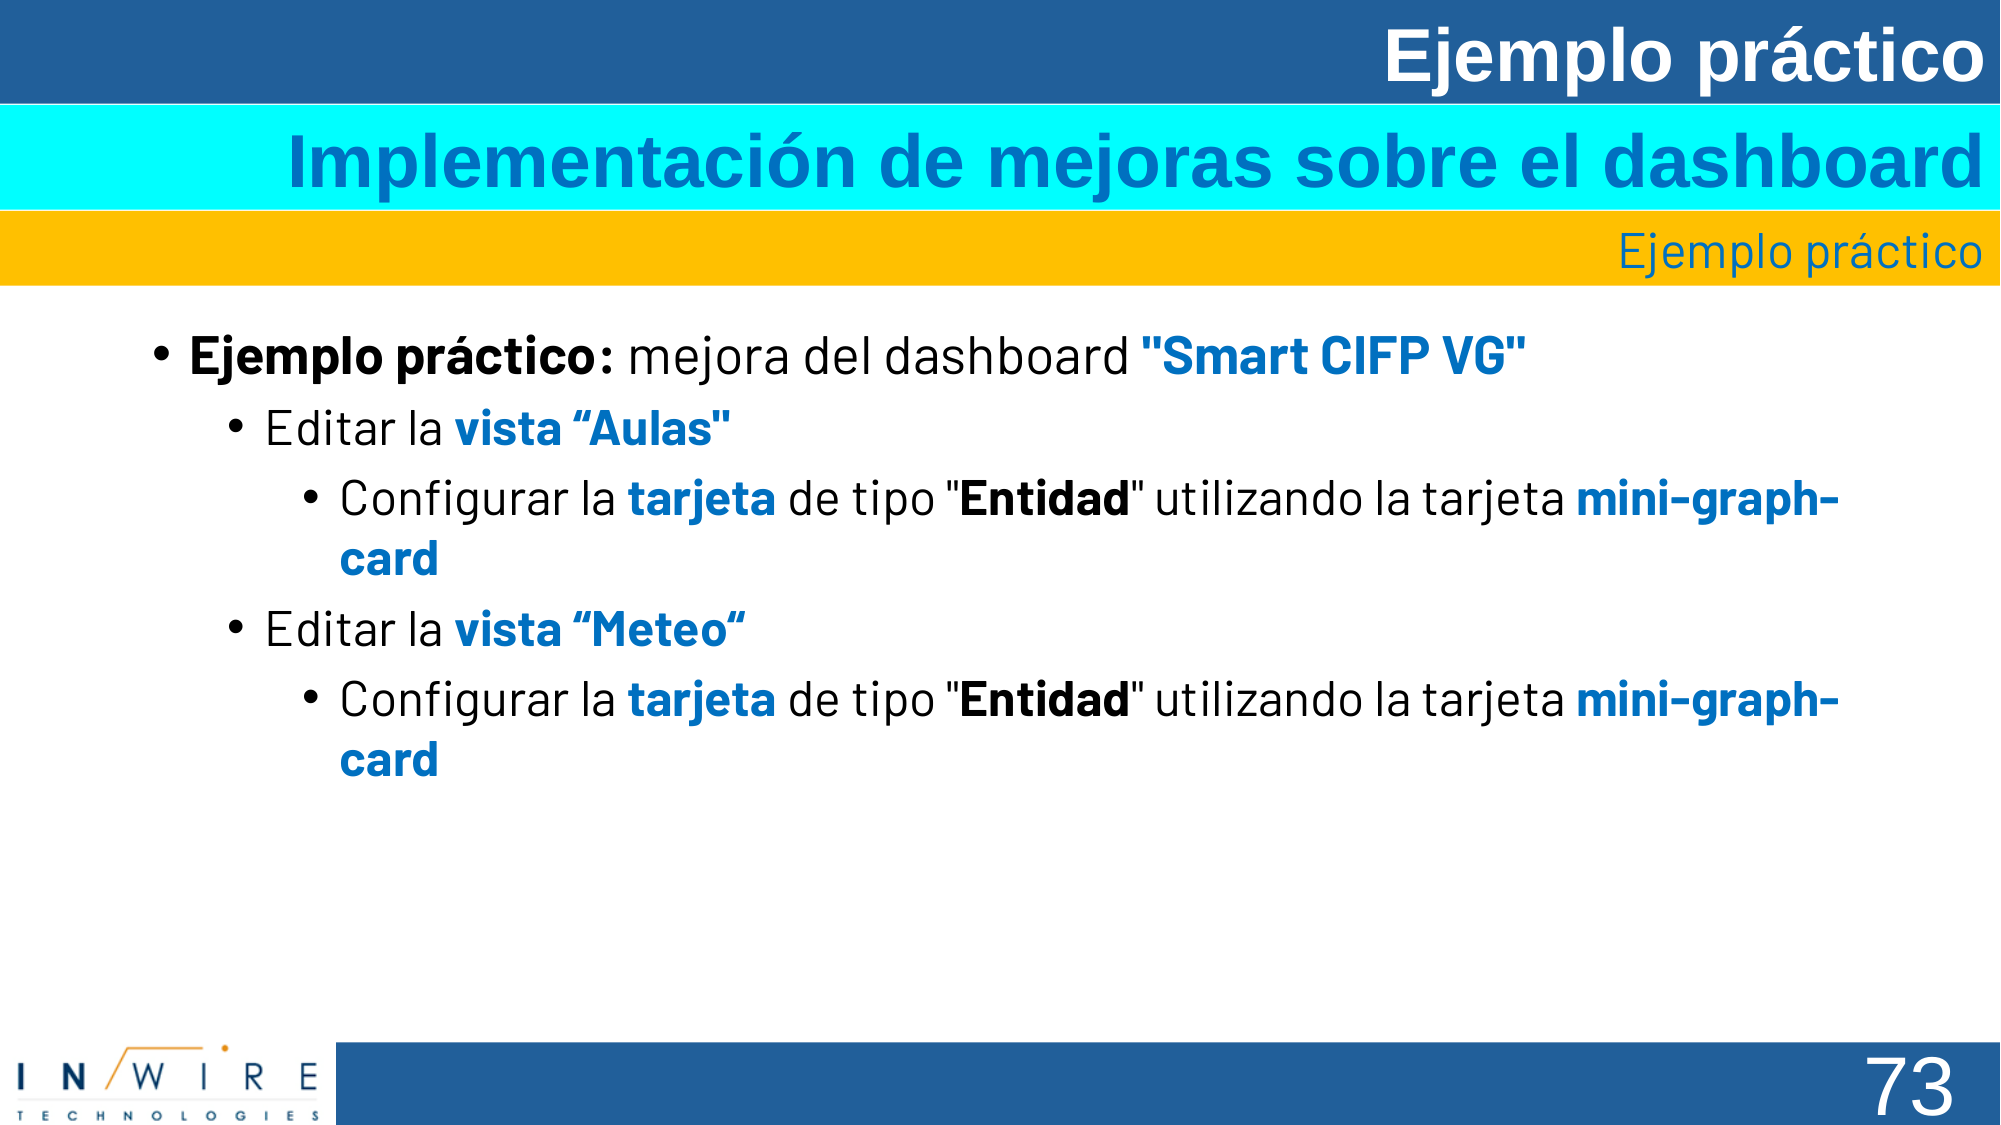

Ejemplo práctico
Implementación de mejoras sobre el dashboard
Ejemplo práctico
Ejemplo práctico: mejora del dashboard "Smart CIFP VG"
Editar la vista “Aulas"
Configurar la tarjeta de tipo "Entidad" utilizando la tarjeta mini-graph-card
Editar la vista “Meteo“
Configurar la tarjeta de tipo "Entidad" utilizando la tarjeta mini-graph-card